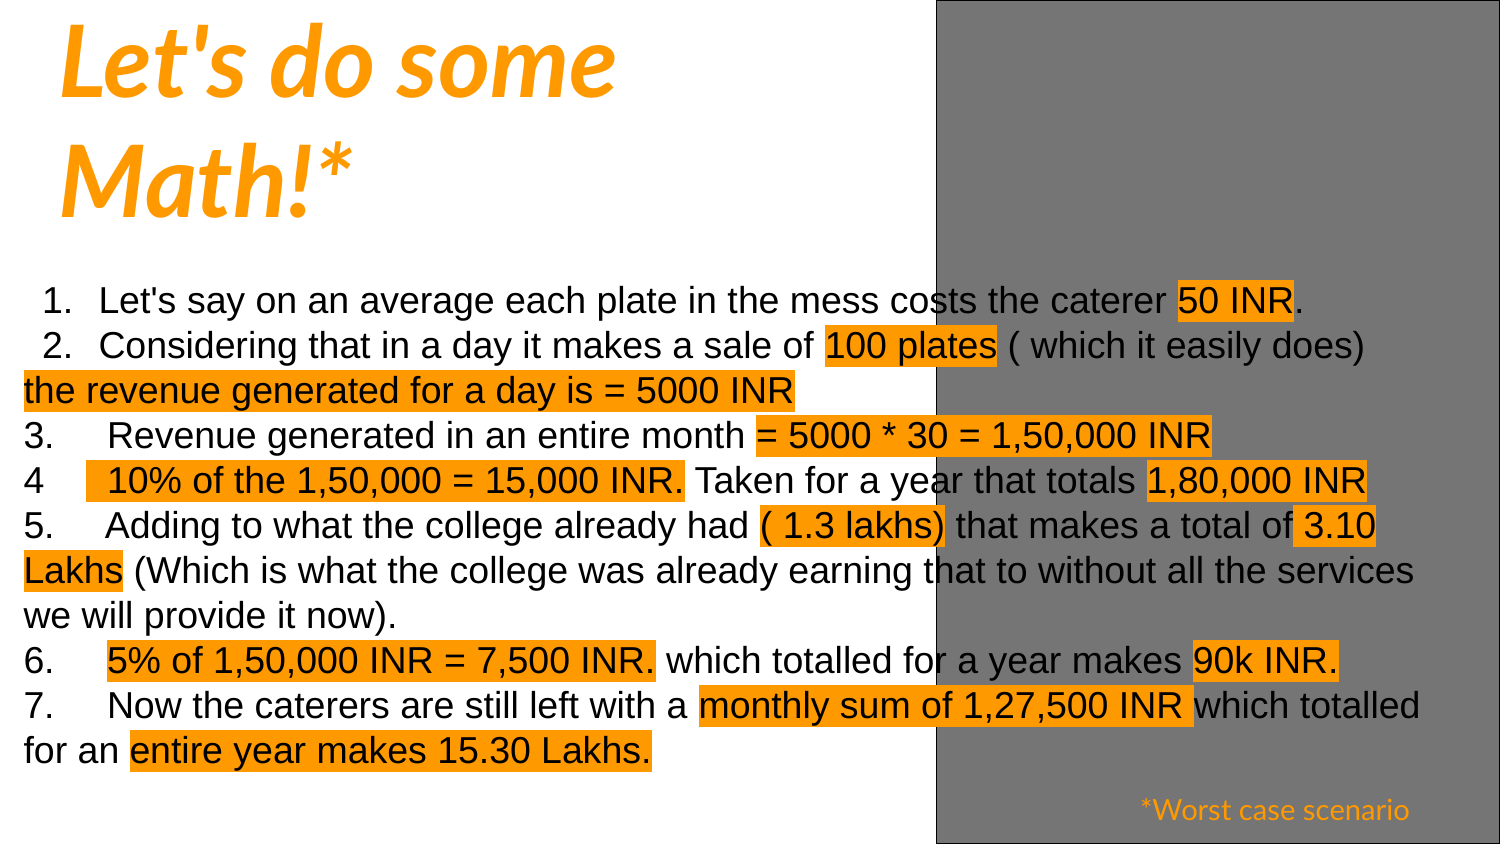

Let's do some Math!*
Let's say on an average each plate in the mess costs the caterer 50 INR.
Considering that in a day it makes a sale of 100 plates ( which it easily does)
the revenue generated for a day is = 5000 INR
3.     Revenue generated in an entire month = 5000 * 30 = 1,50,000 INR
4      10% of the 1,50,000 = 15,000 INR. Taken for a year that totals 1,80,000 INR
5.     Adding to what the college already had ( 1.3 lakhs) that makes a total of 3.10 Lakhs (Which is what the college was already earning that to without all the services we will provide it now).
6.     5% of 1,50,000 INR = 7,500 INR. which totalled for a year makes 90k INR.
7.     Now the caterers are still left with a monthly sum of 1,27,500 INR which totalled for an entire year makes 15.30 Lakhs.

*Worst case scenario